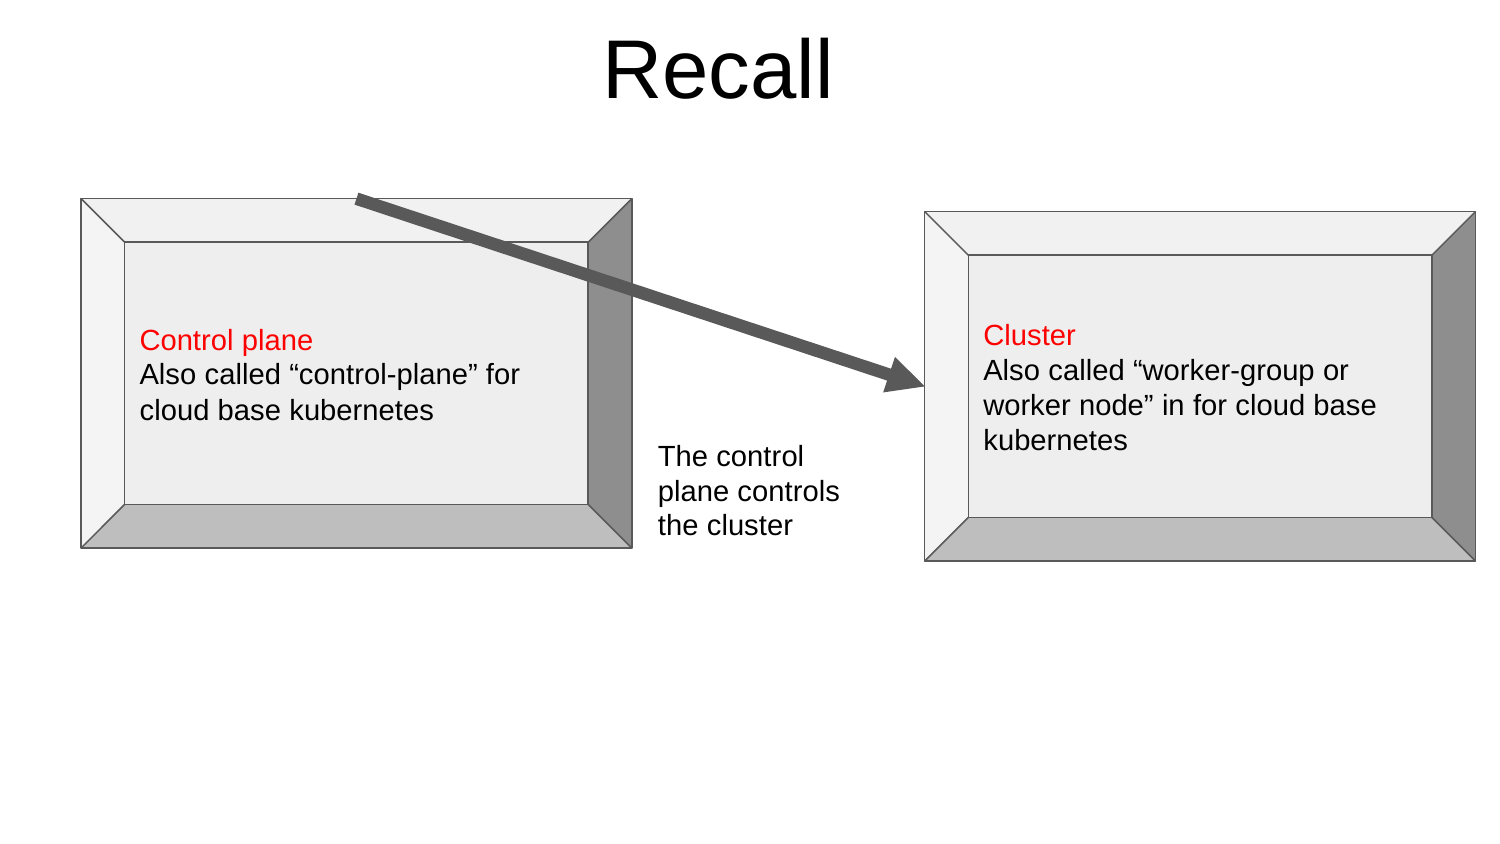

# Recall
Control plane
Also called “control-plane” for cloud base kubernetes
Cluster
Also called “worker-group or worker node” in for cloud base kubernetes
The control plane controls the cluster